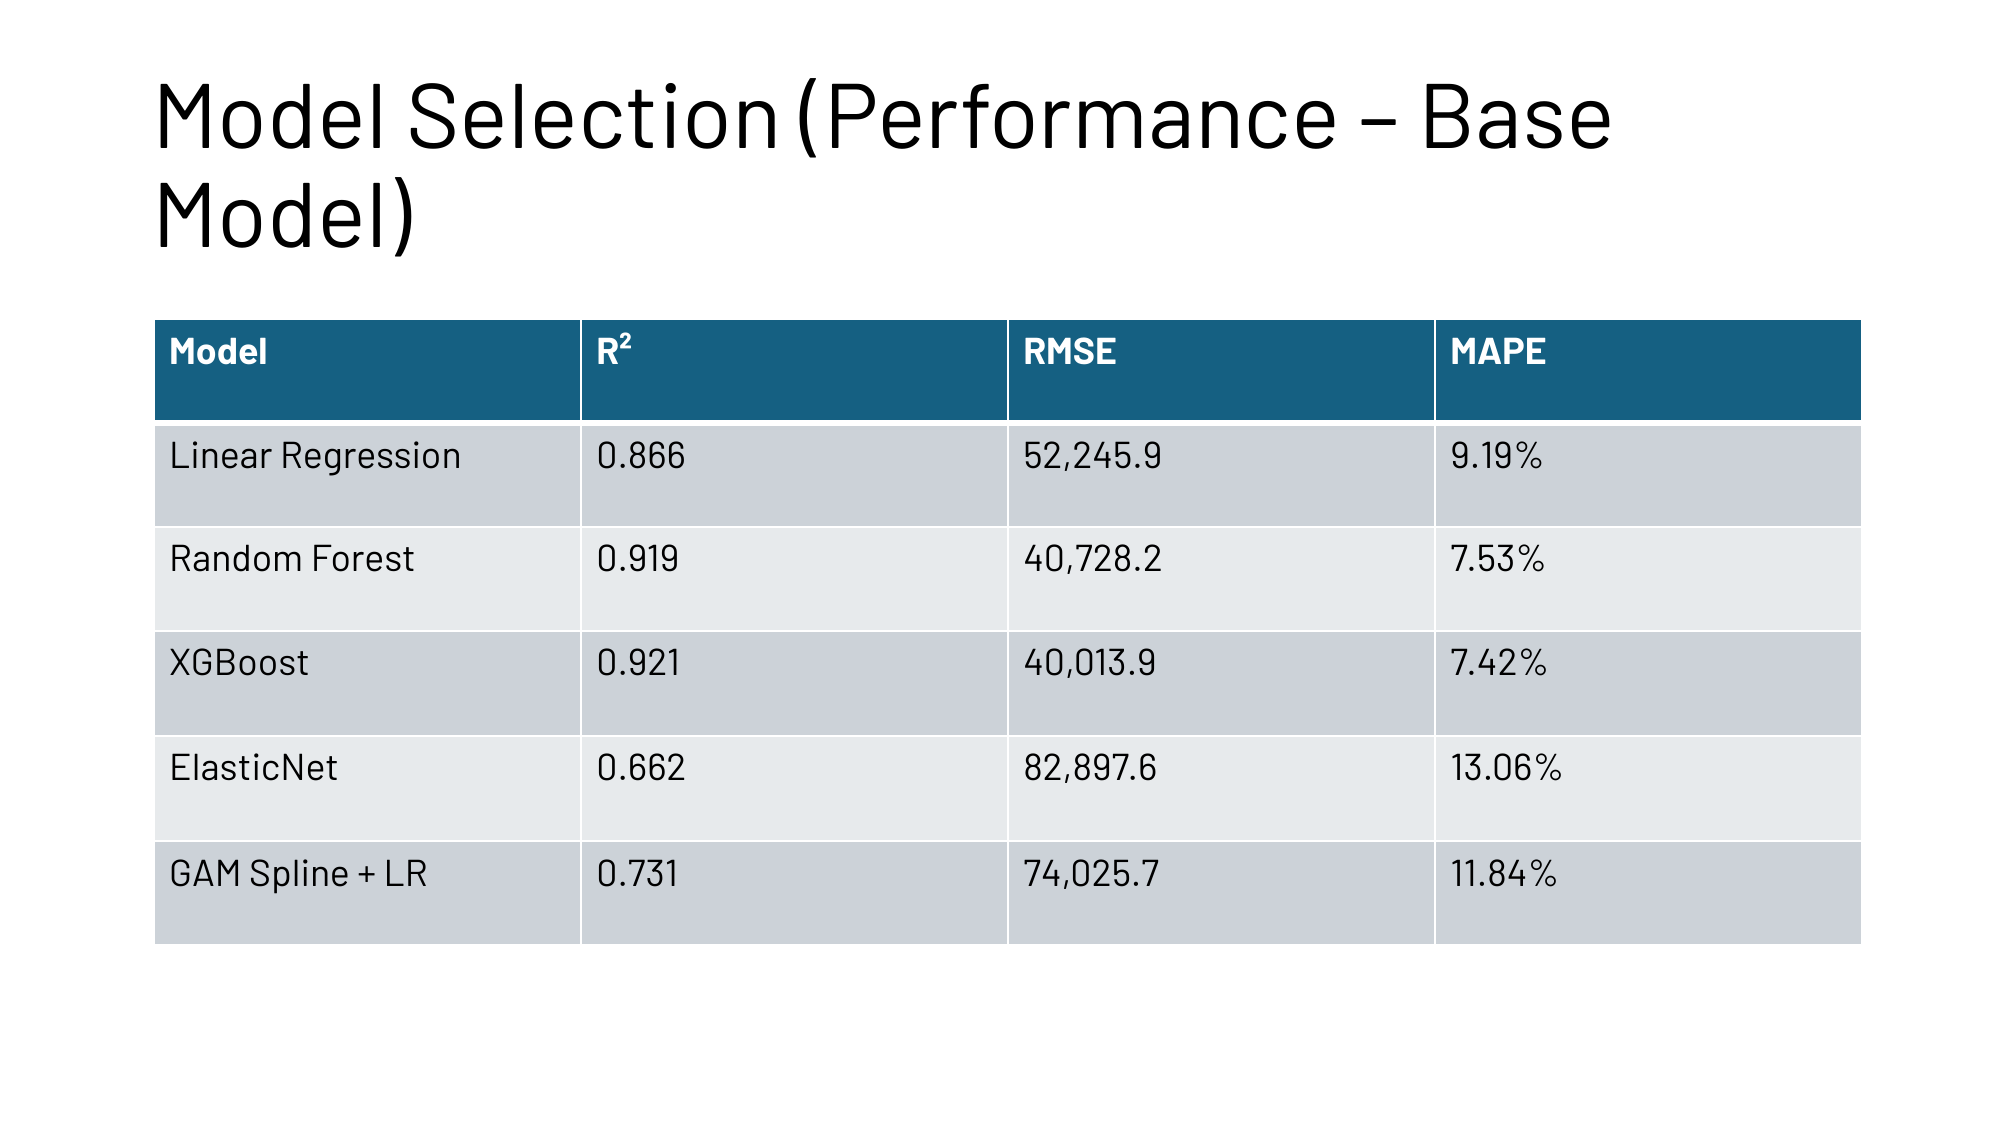

# Model Selection (Performance – Base Model)
| Model | R² | RMSE | MAPE |
| --- | --- | --- | --- |
| Linear Regression | 0.866 | 52,245.9 | 9.19% |
| Random Forest | 0.919 | 40,728.2 | 7.53% |
| XGBoost | 0.921 | 40,013.9 | 7.42% |
| ElasticNet | 0.662 | 82,897.6 | 13.06% |
| GAM Spline + LR | 0.731 | 74,025.7 | 11.84% |